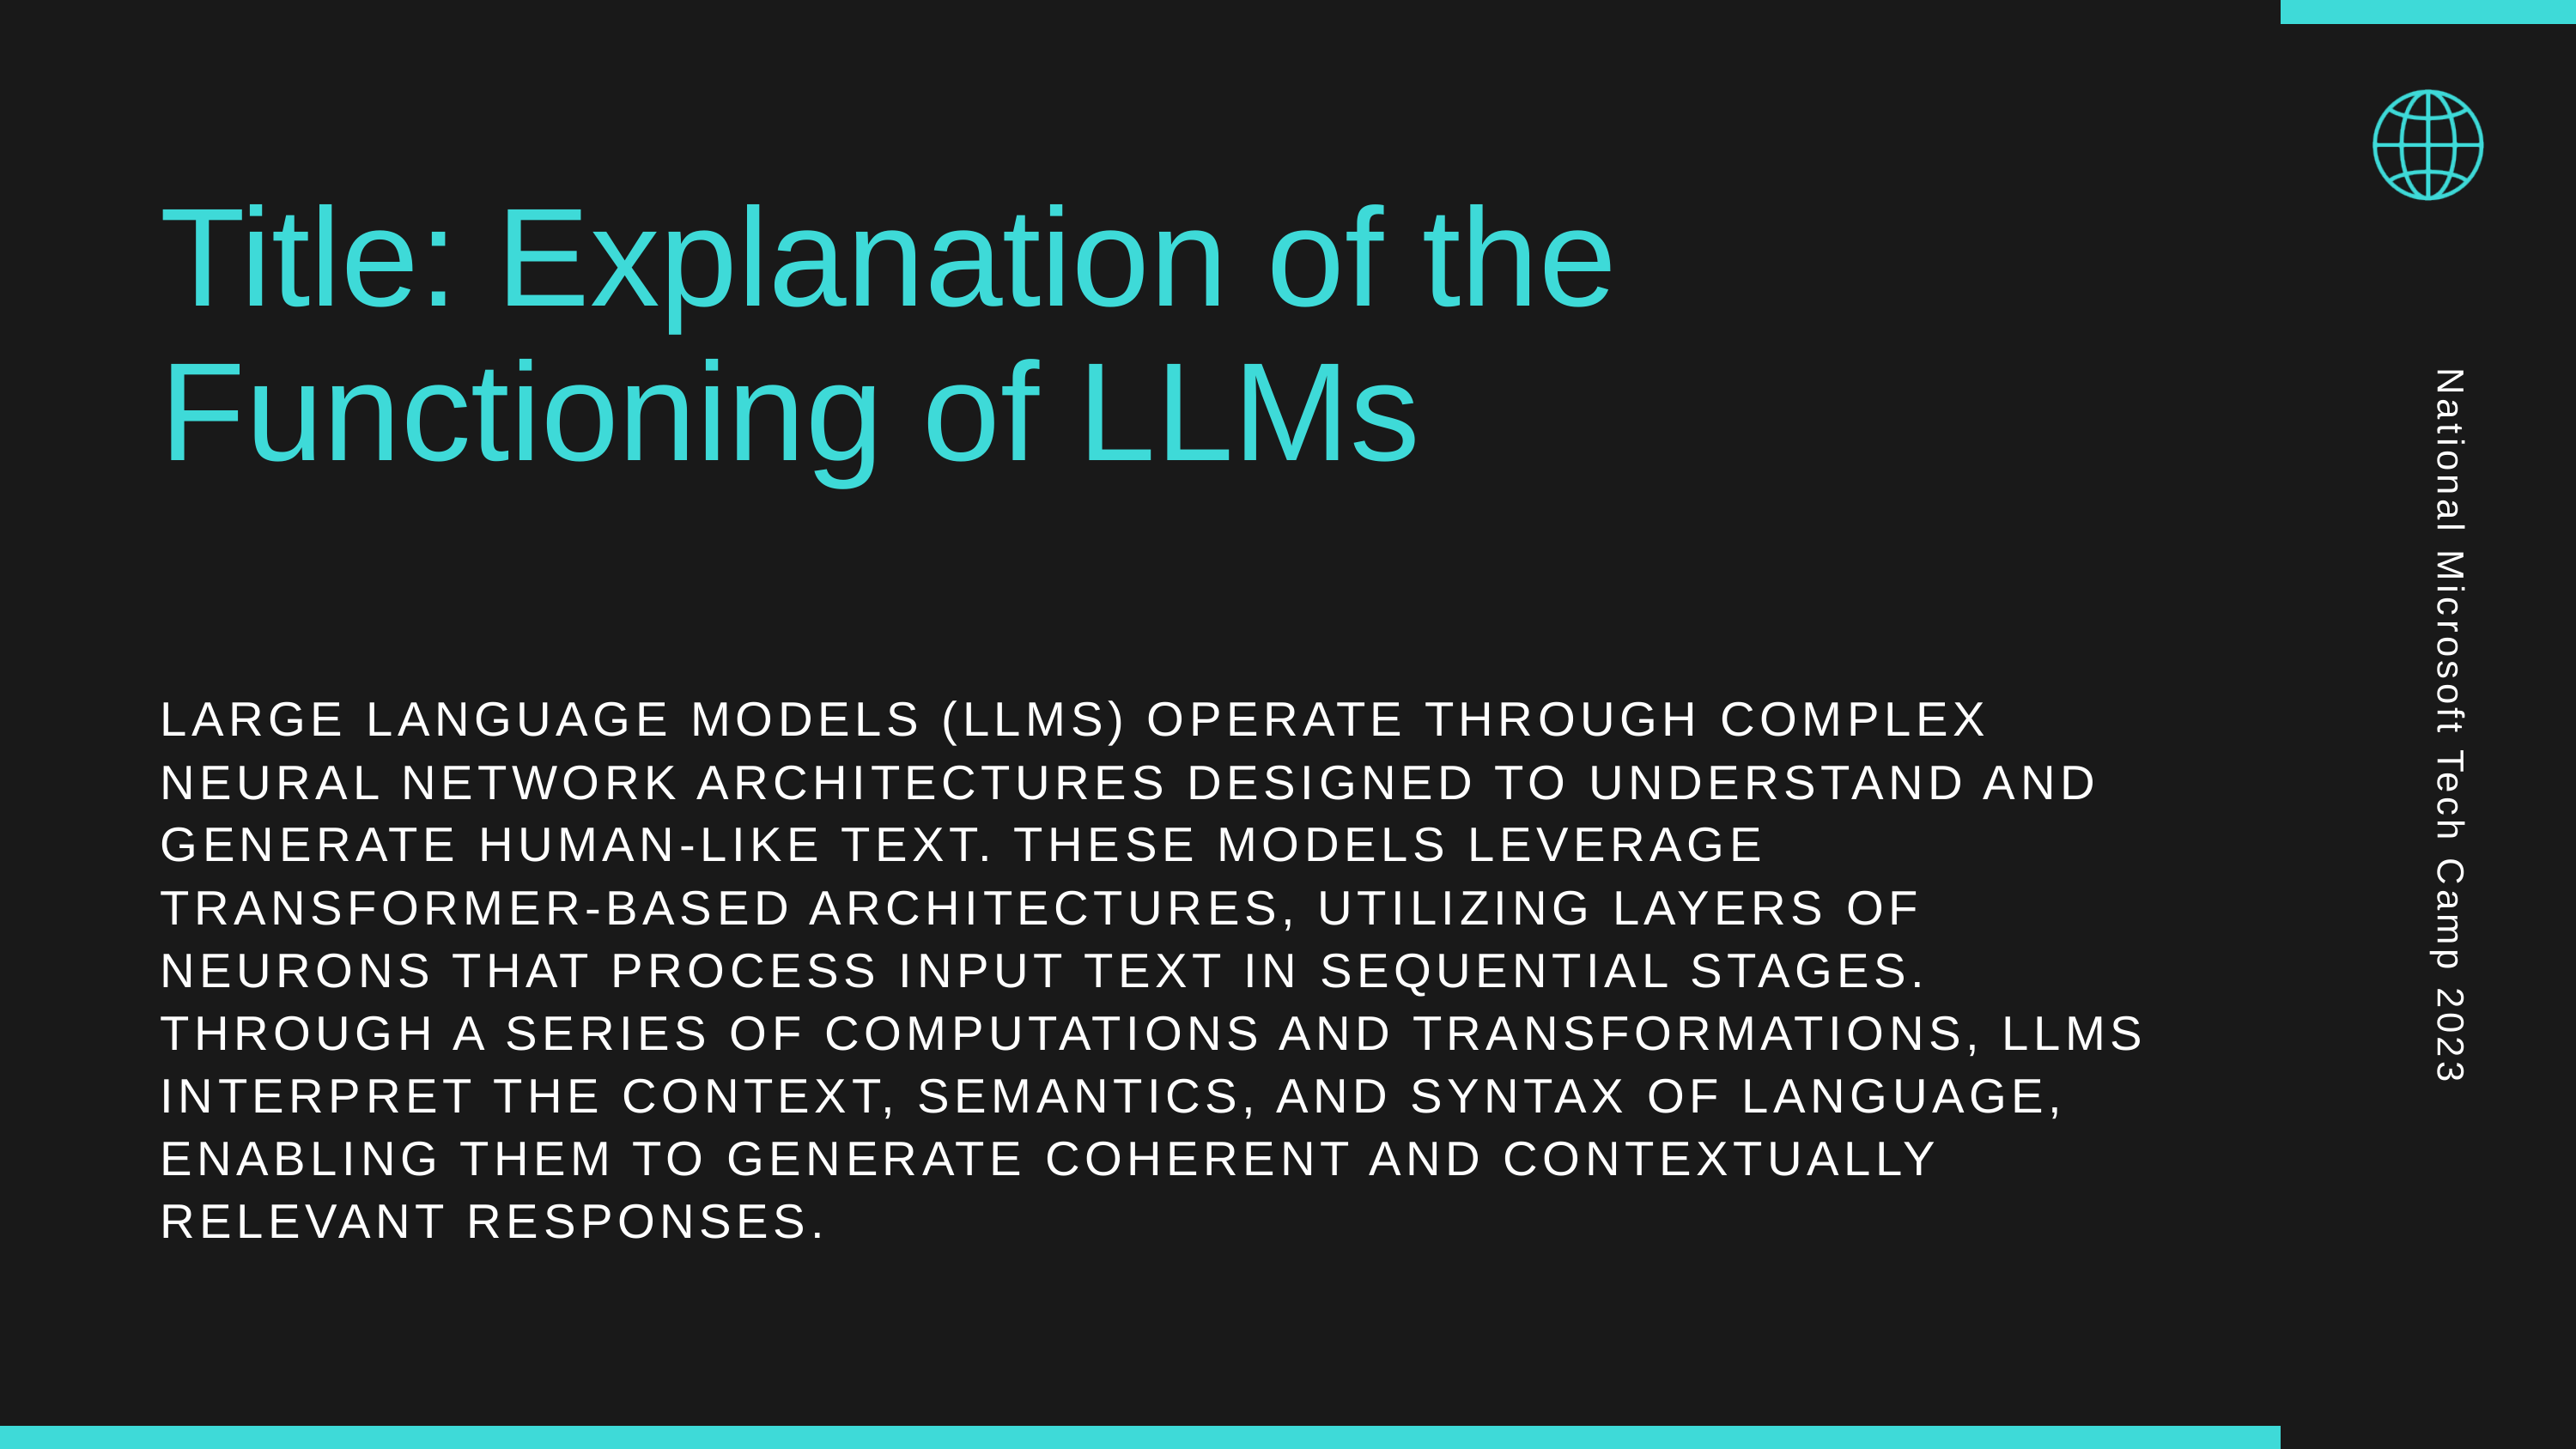

Title: Explanation of the Functioning of LLMs

LARGE LANGUAGE MODELS (LLMS) OPERATE THROUGH COMPLEX NEURAL NETWORK ARCHITECTURES DESIGNED TO UNDERSTAND AND GENERATE HUMAN-LIKE TEXT. THESE MODELS LEVERAGE TRANSFORMER-BASED ARCHITECTURES, UTILIZING LAYERS OF NEURONS THAT PROCESS INPUT TEXT IN SEQUENTIAL STAGES. THROUGH A SERIES OF COMPUTATIONS AND TRANSFORMATIONS, LLMS INTERPRET THE CONTEXT, SEMANTICS, AND SYNTAX OF LANGUAGE, ENABLING THEM TO GENERATE COHERENT AND CONTEXTUALLY RELEVANT RESPONSES.

National Microsoft Tech Camp 2023